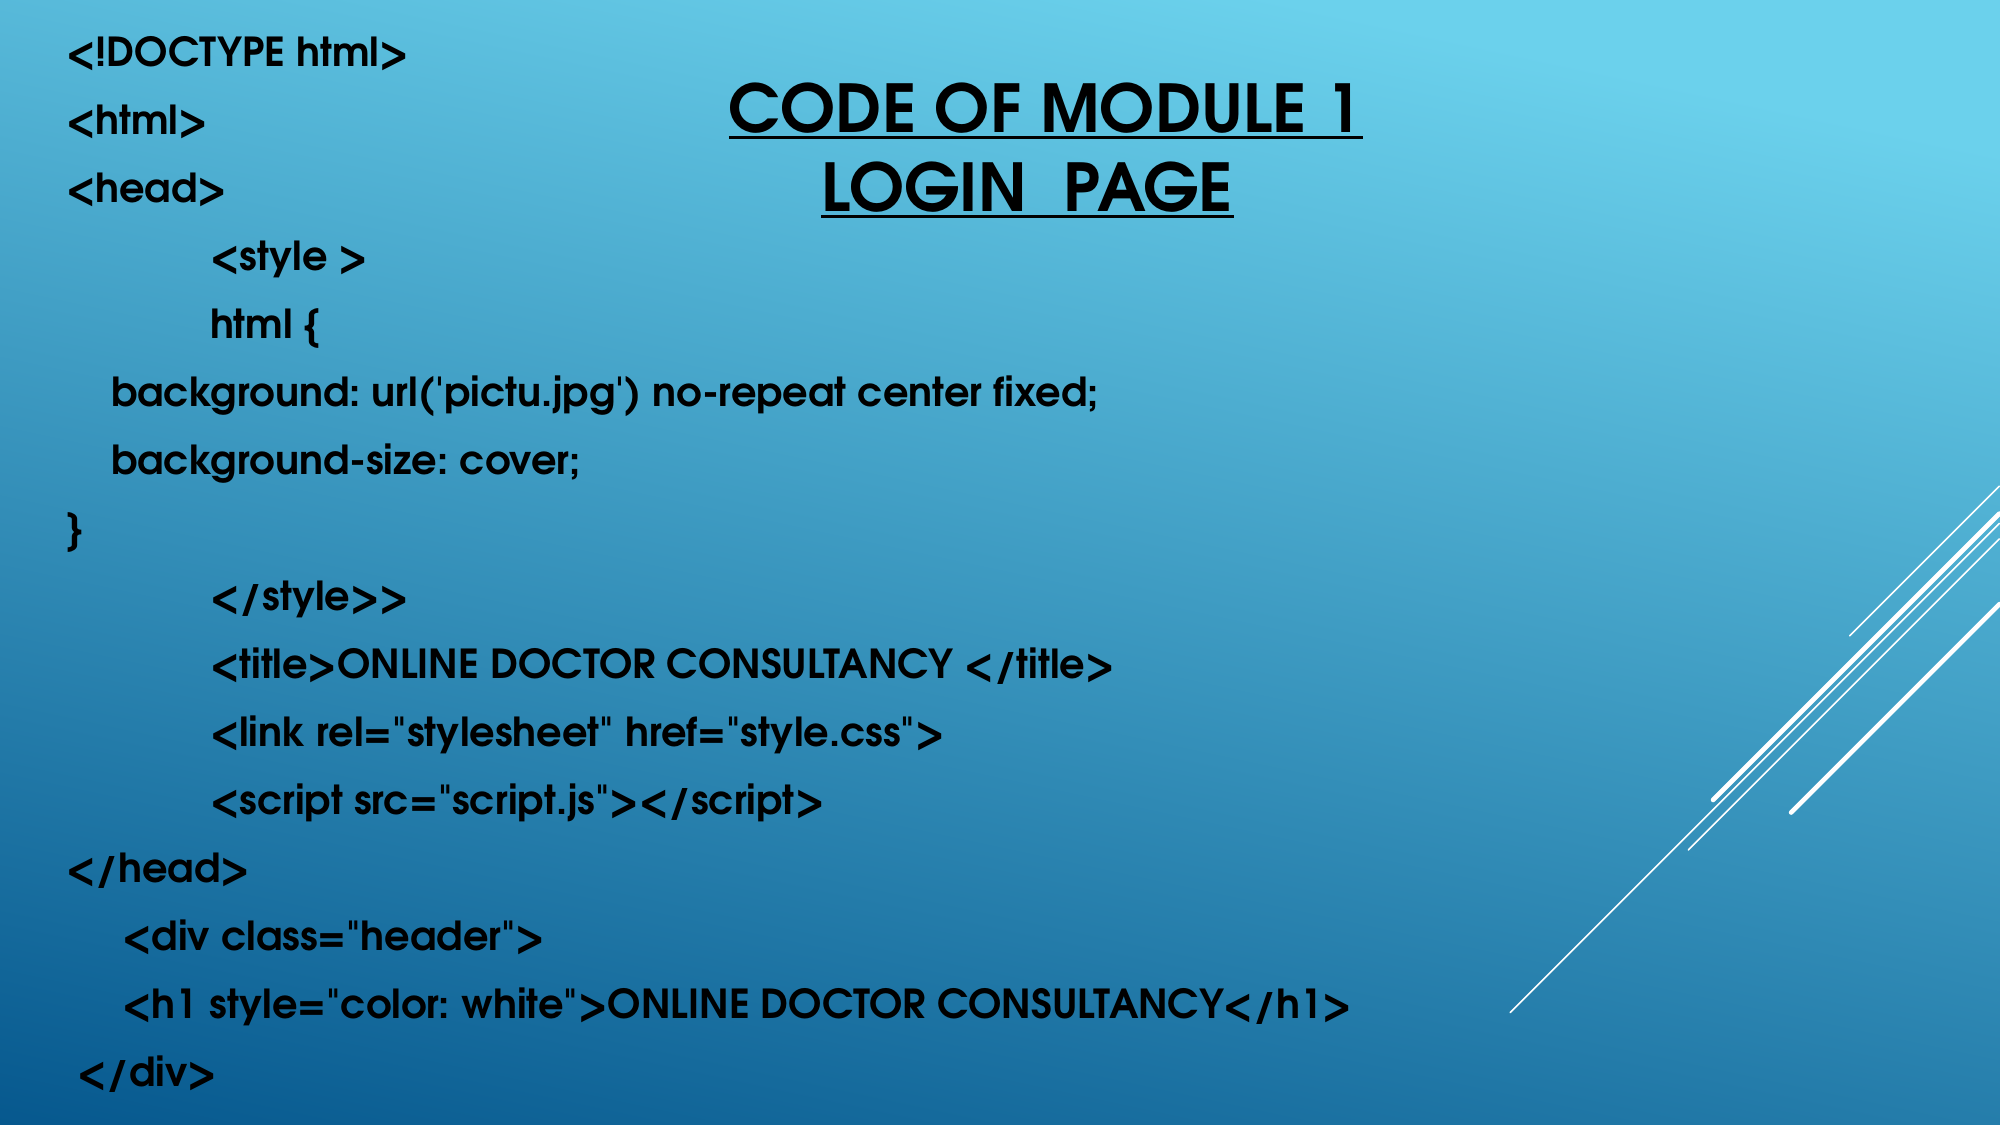

<!DOCTYPE html>
<html>
<head>
	<style >
		html {
    background: url('pictu.jpg') no-repeat center fixed;
    background-size: cover;
}
	</style>>
	<title>ONLINE DOCTOR CONSULTANCY </title>
	<link rel="stylesheet" href="style.css">
	<script src="script.js"></script>
</head>
     <div class="header">
     <h1 style="color: white">ONLINE DOCTOR CONSULTANCY</h1>
 </div>
# CODE OF MODULE 1 LOGIN  PAGE